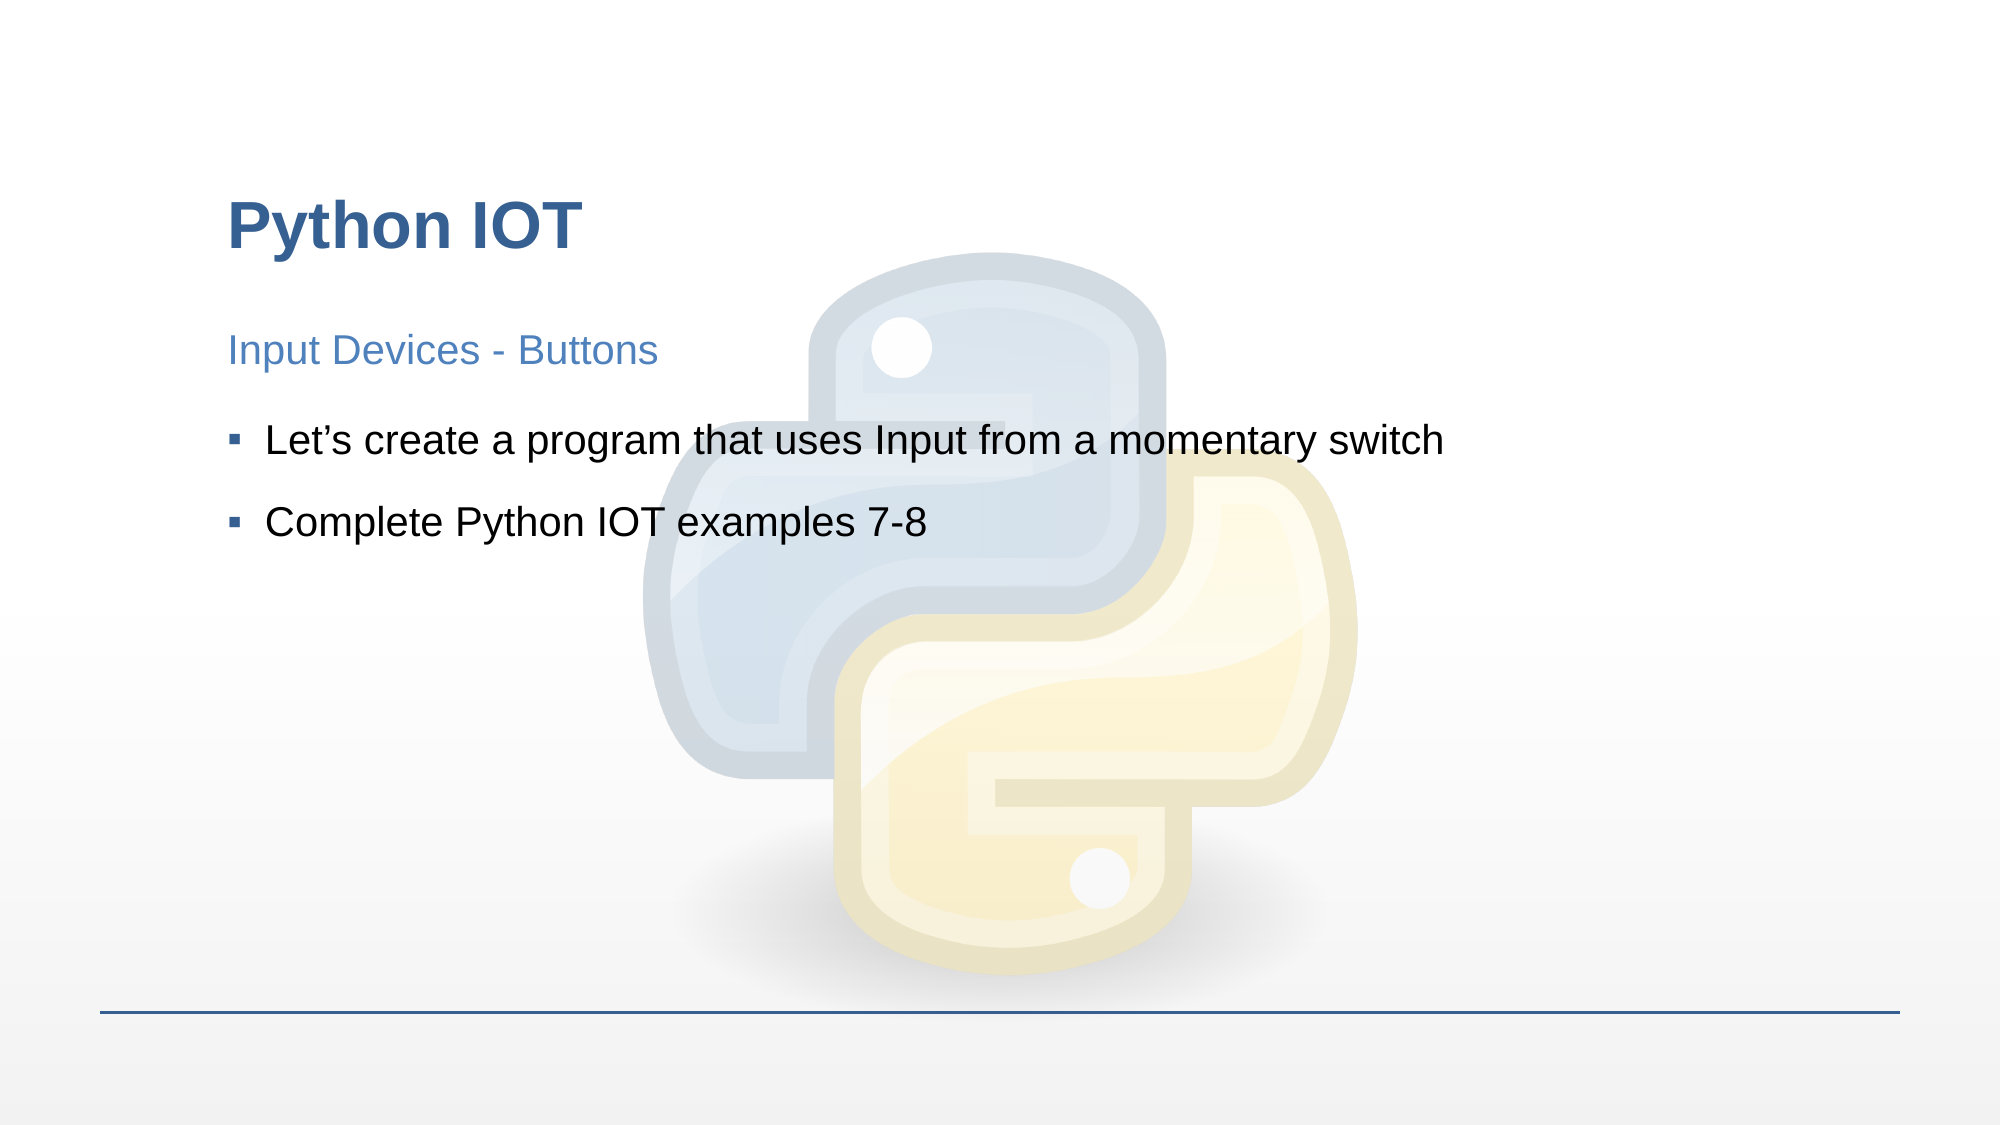

# Python IOT
Input Devices - Buttons
Let’s create a program that uses Input from a momentary switch
Complete Python IOT examples 7-8